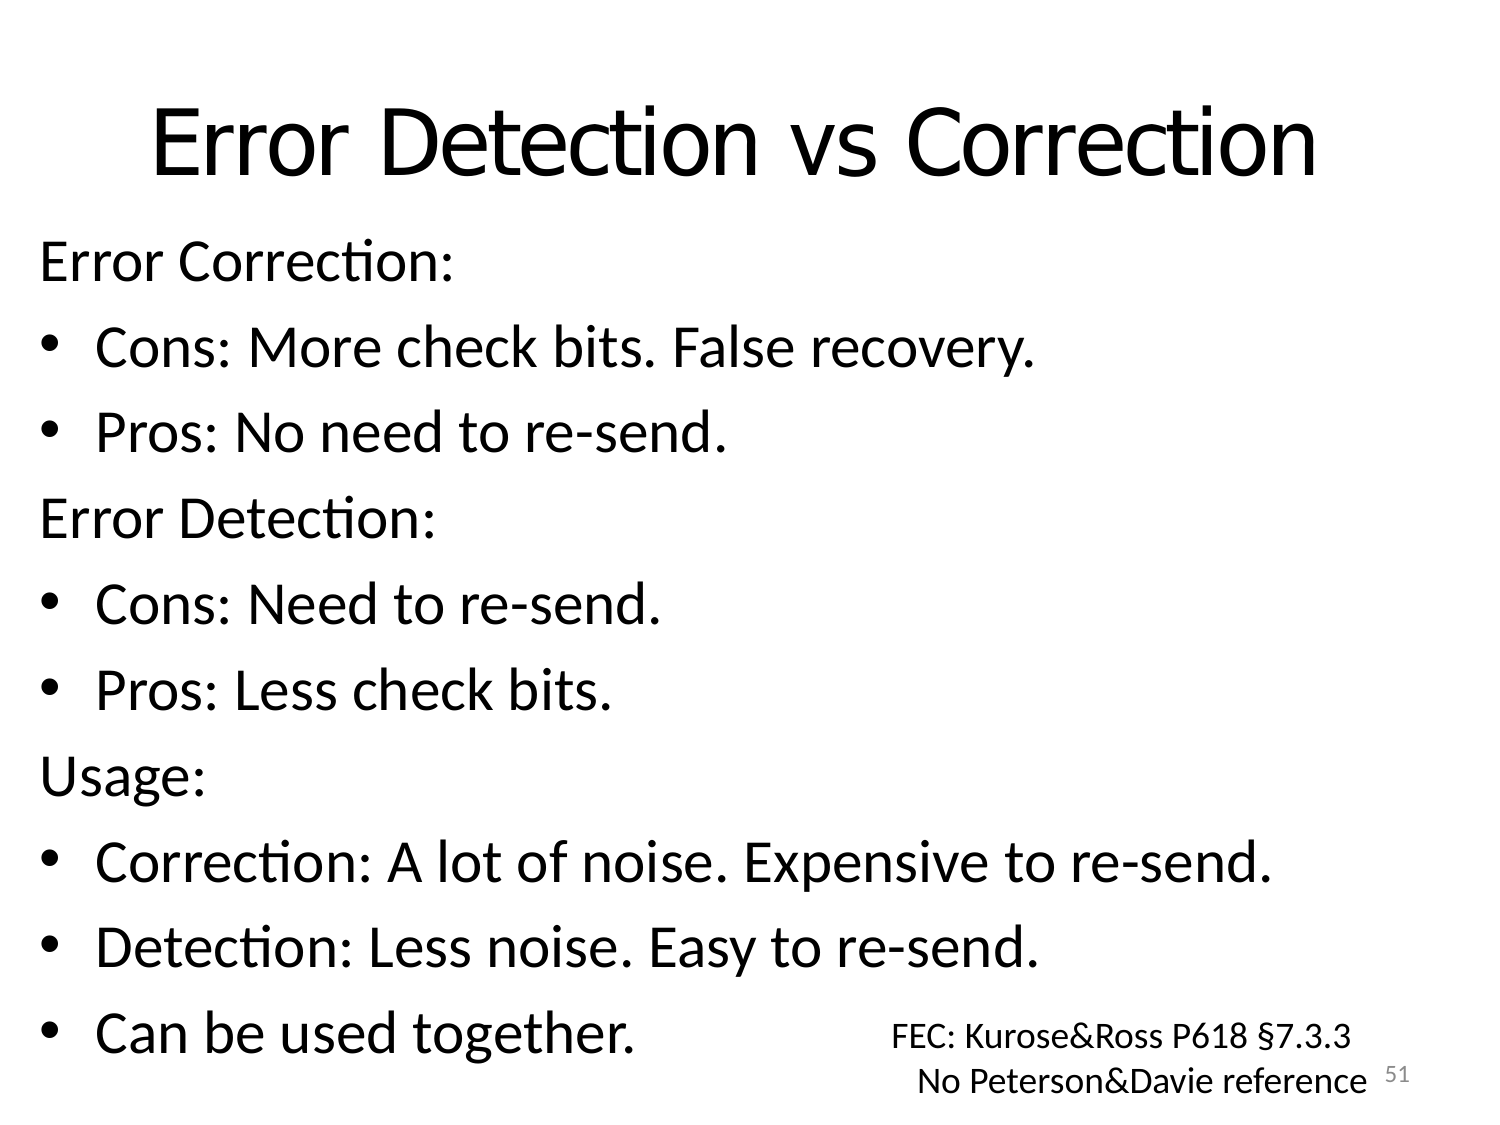

# Error Detection vs Correction
Error Correction:
Cons: More check bits. False recovery.
Pros: No need to re-send.
Error Detection:
Cons: Need to re-send.
Pros: Less check bits.
Usage:
Correction: A lot of noise. Expensive to re-send.
Detection: Less noise. Easy to re-send.
Can be used together.
FEC: Kurose&Ross P618 §7.3.3
   No Peterson&Davie reference

51